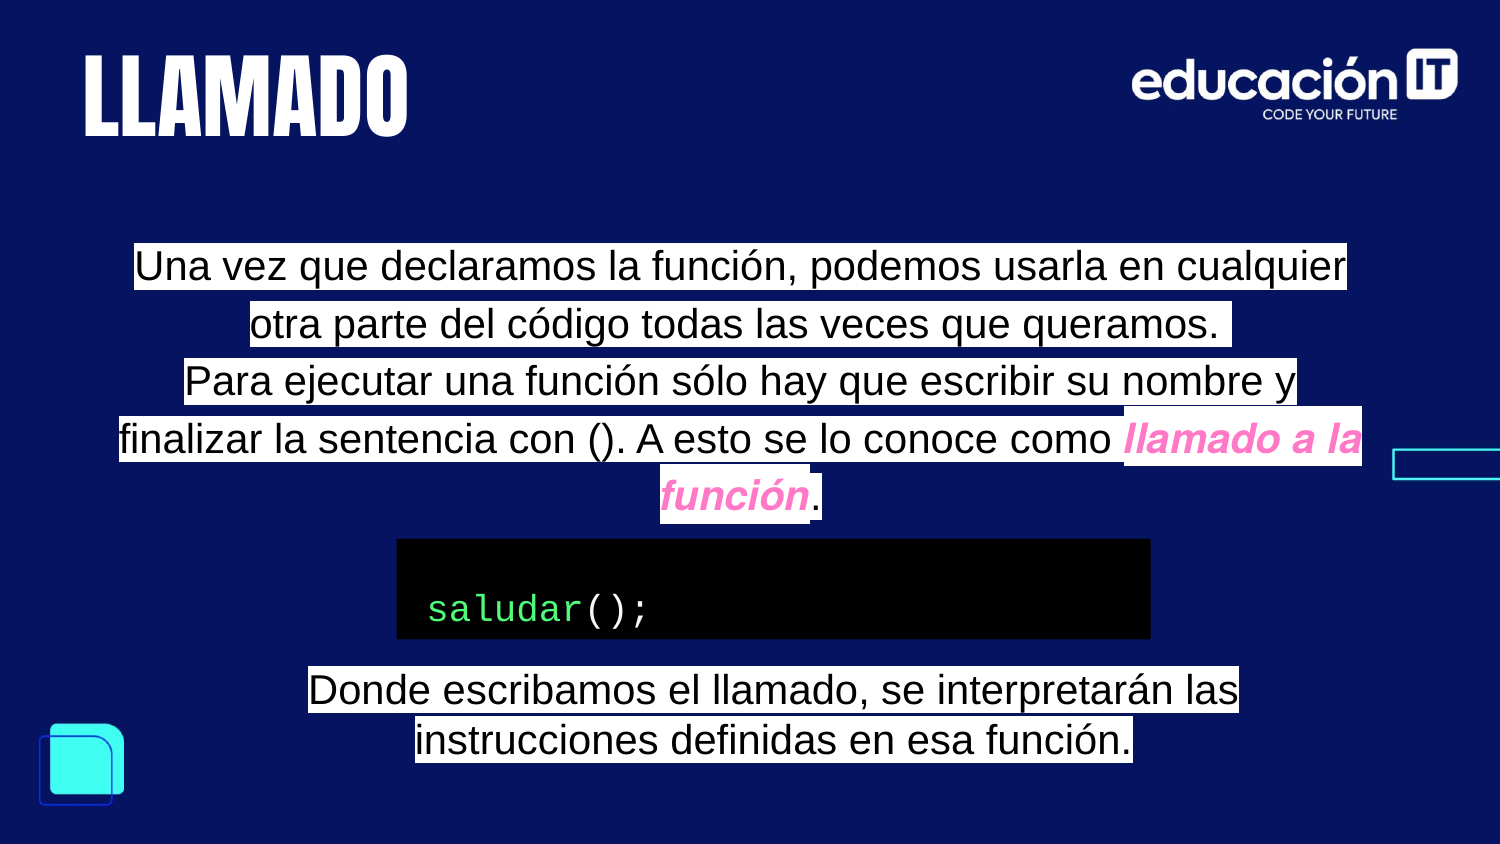

LLAMADO
Una vez que declaramos la función, podemos usarla en cualquier otra parte del código todas las veces que queramos.
Para ejecutar una función sólo hay que escribir su nombre y finalizar la sentencia con (). A esto se lo conoce como llamado a la función.
saludar();

Donde escribamos el llamado, se interpretarán las instrucciones definidas en esa función.